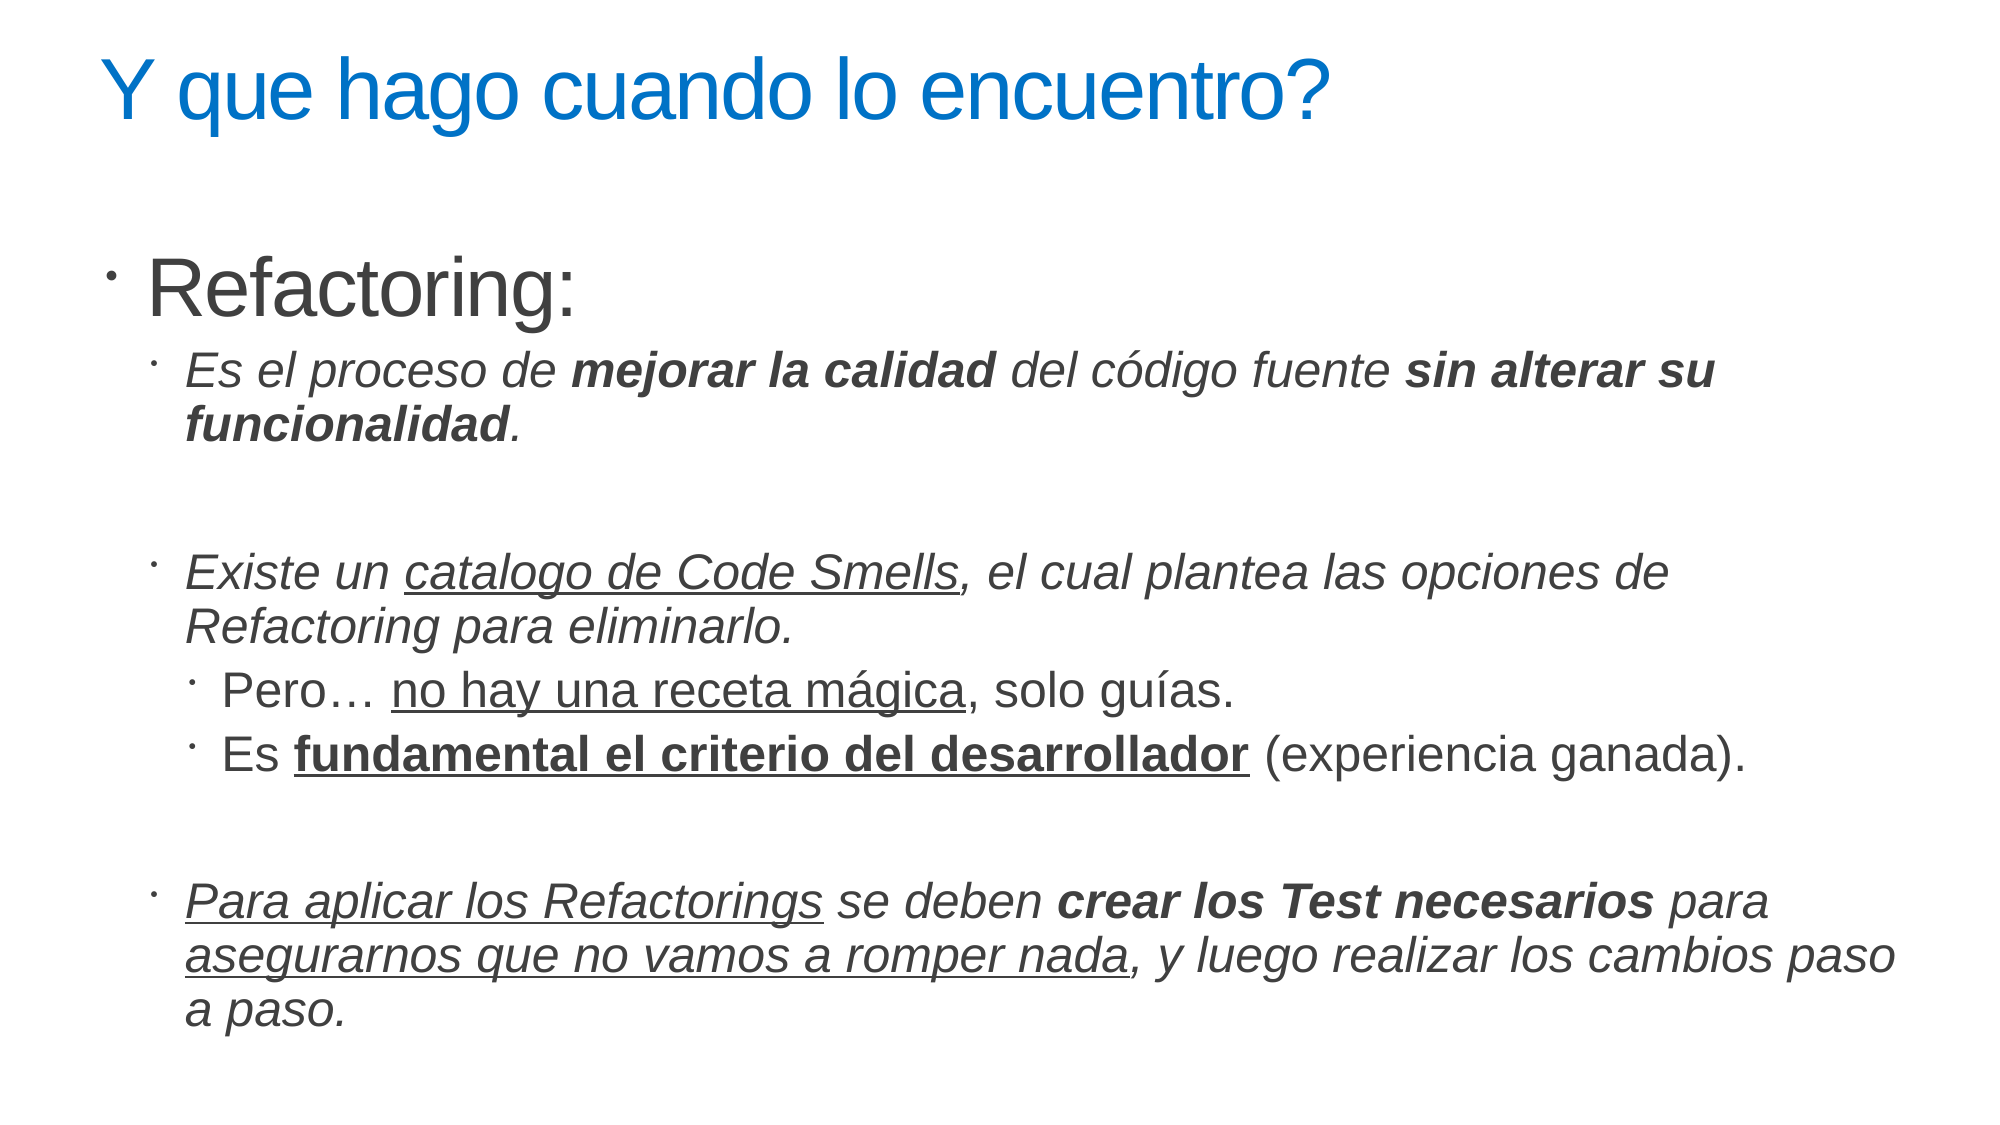

# Y que hago cuando lo encuentro?
Refactoring:
Es el proceso de mejorar la calidad del código fuente sin alterar su funcionalidad.

Existe un catalogo de Code Smells, el cual plantea las opciones de Refactoring para eliminarlo.
Pero… no hay una receta mágica, solo guías.
Es fundamental el criterio del desarrollador (experiencia ganada).

Para aplicar los Refactorings se deben crear los Test necesarios para asegurarnos que no vamos a romper nada, y luego realizar los cambios paso a paso.